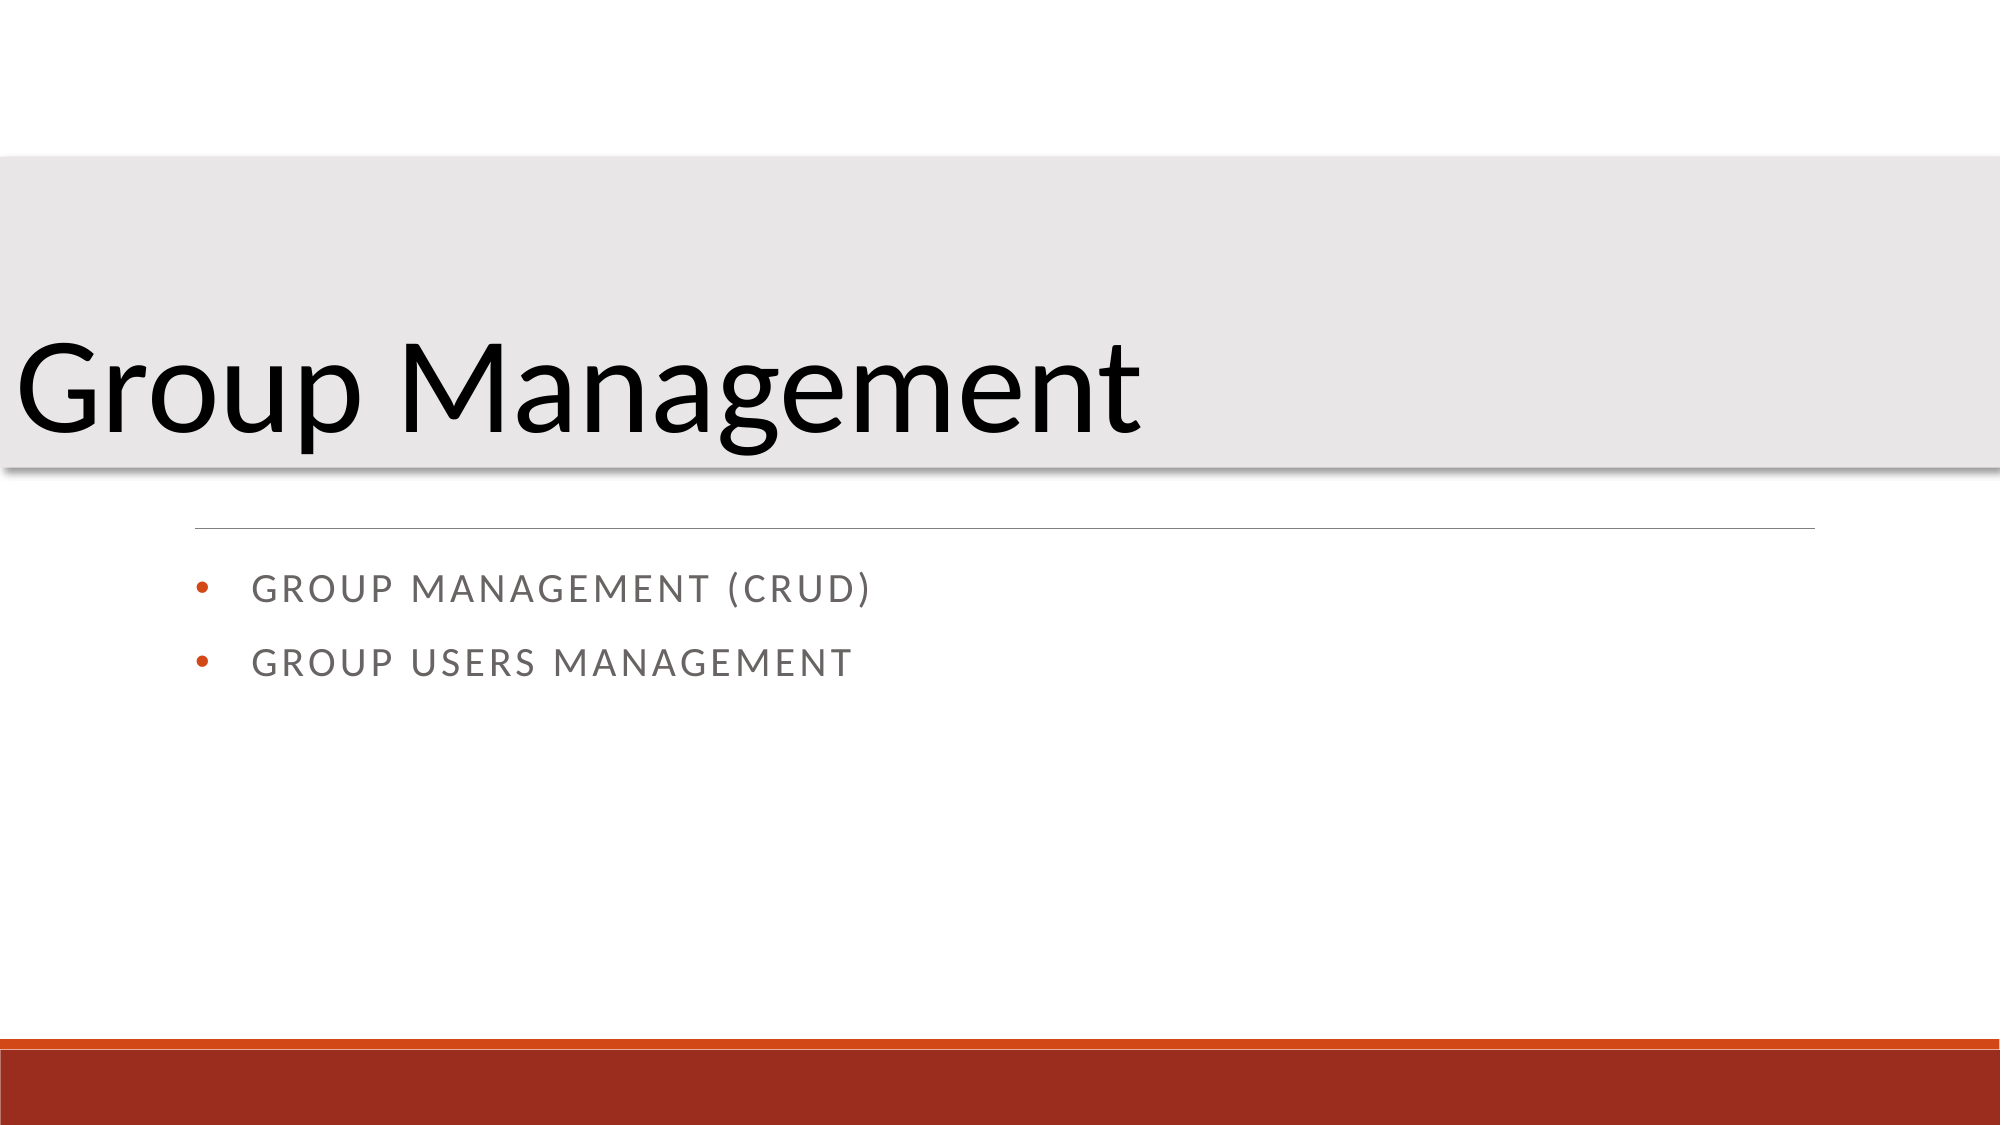

# Group Management
Group management (crud)
Group users management